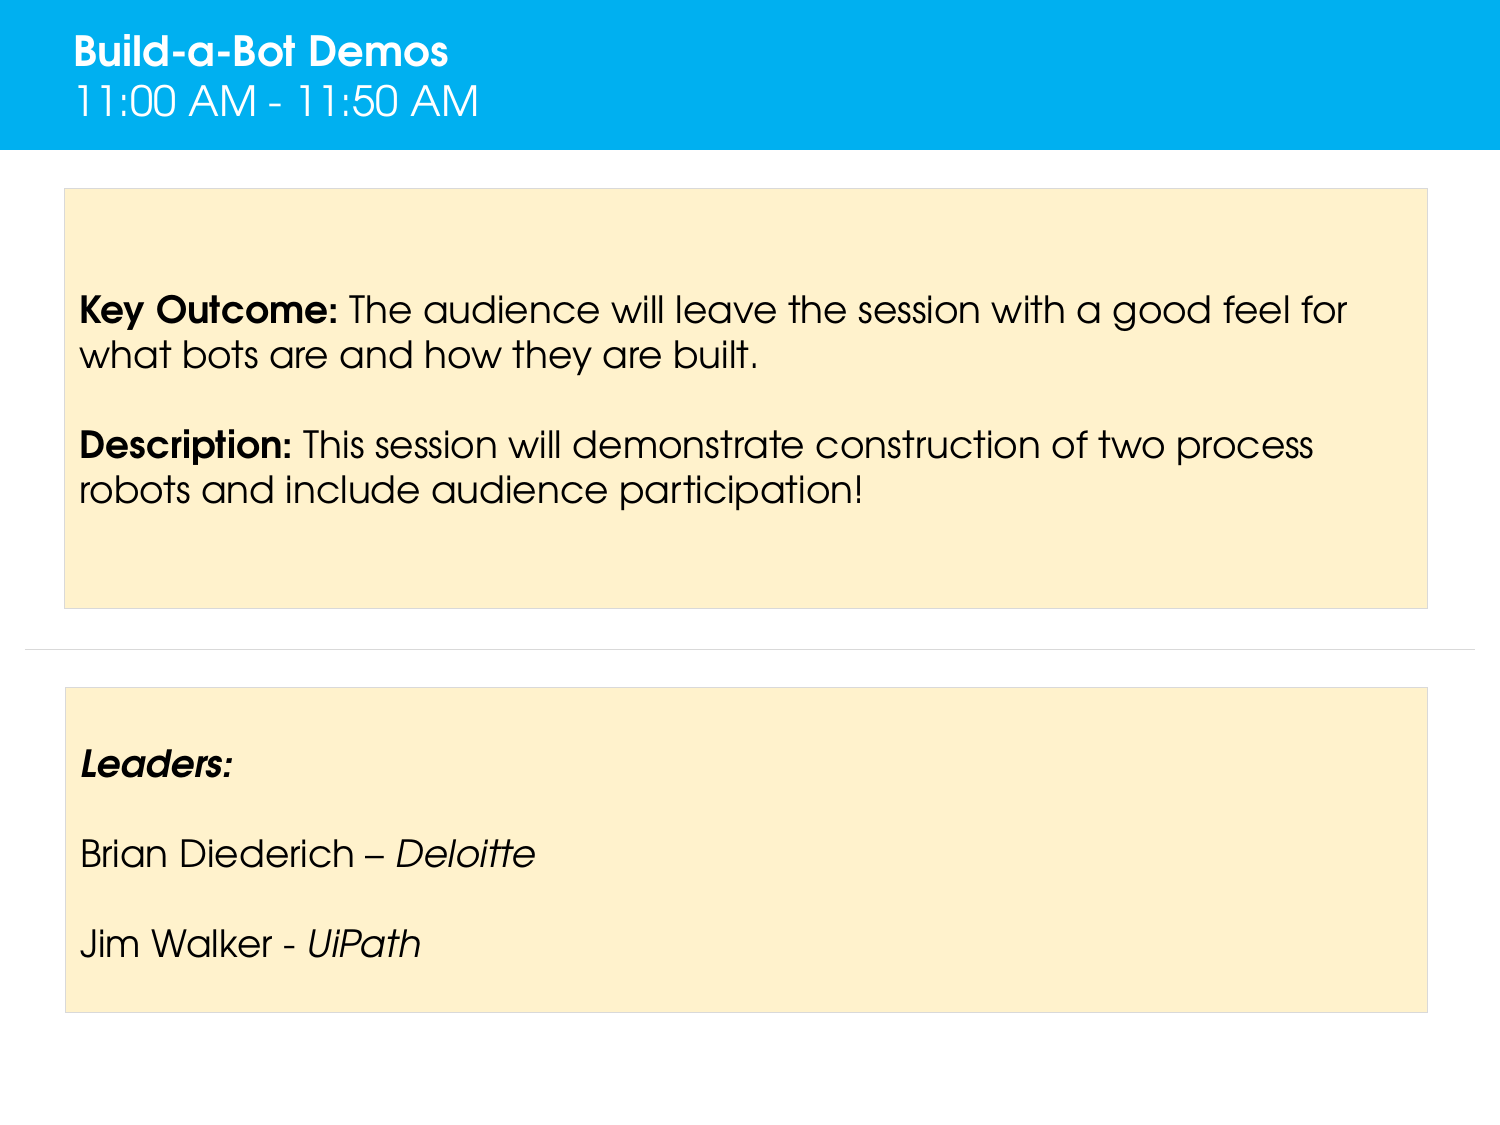

Build-a-Bot Demos
     11:00 AM - 11:50 AM

Key Outcome: The audience will leave the session with a good feel for what bots are and how they are built.
Description: This session will demonstrate construction of two process robots and include audience participation!

Leaders:

Brian Diederich – Deloitte

Jim Walker - UiPath